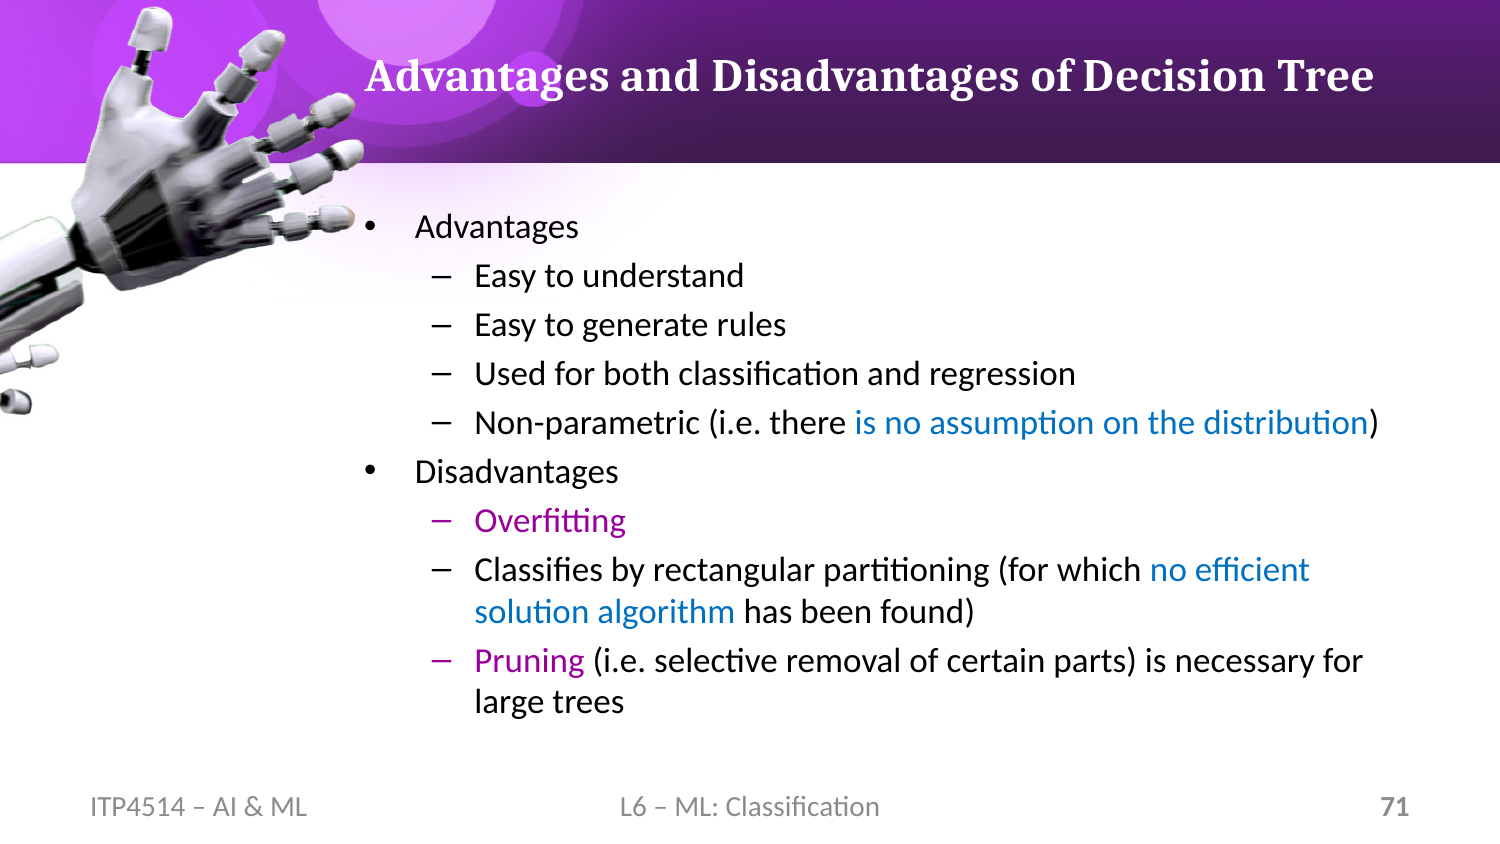

# Advantages and Disadvantages of Decision Tree
Advantages
Easy to understand
Easy to generate rules
Used for both classification and regression
Non-parametric (i.e. there is no assumption on the distribution)
Disadvantages
Overfitting
Classifies by rectangular partitioning (for which no efficient solution algorithm has been found)
Pruning (i.e. selective removal of certain parts) is necessary for large trees
ITP4514 – AI & ML
L6 – ML: Classification
71